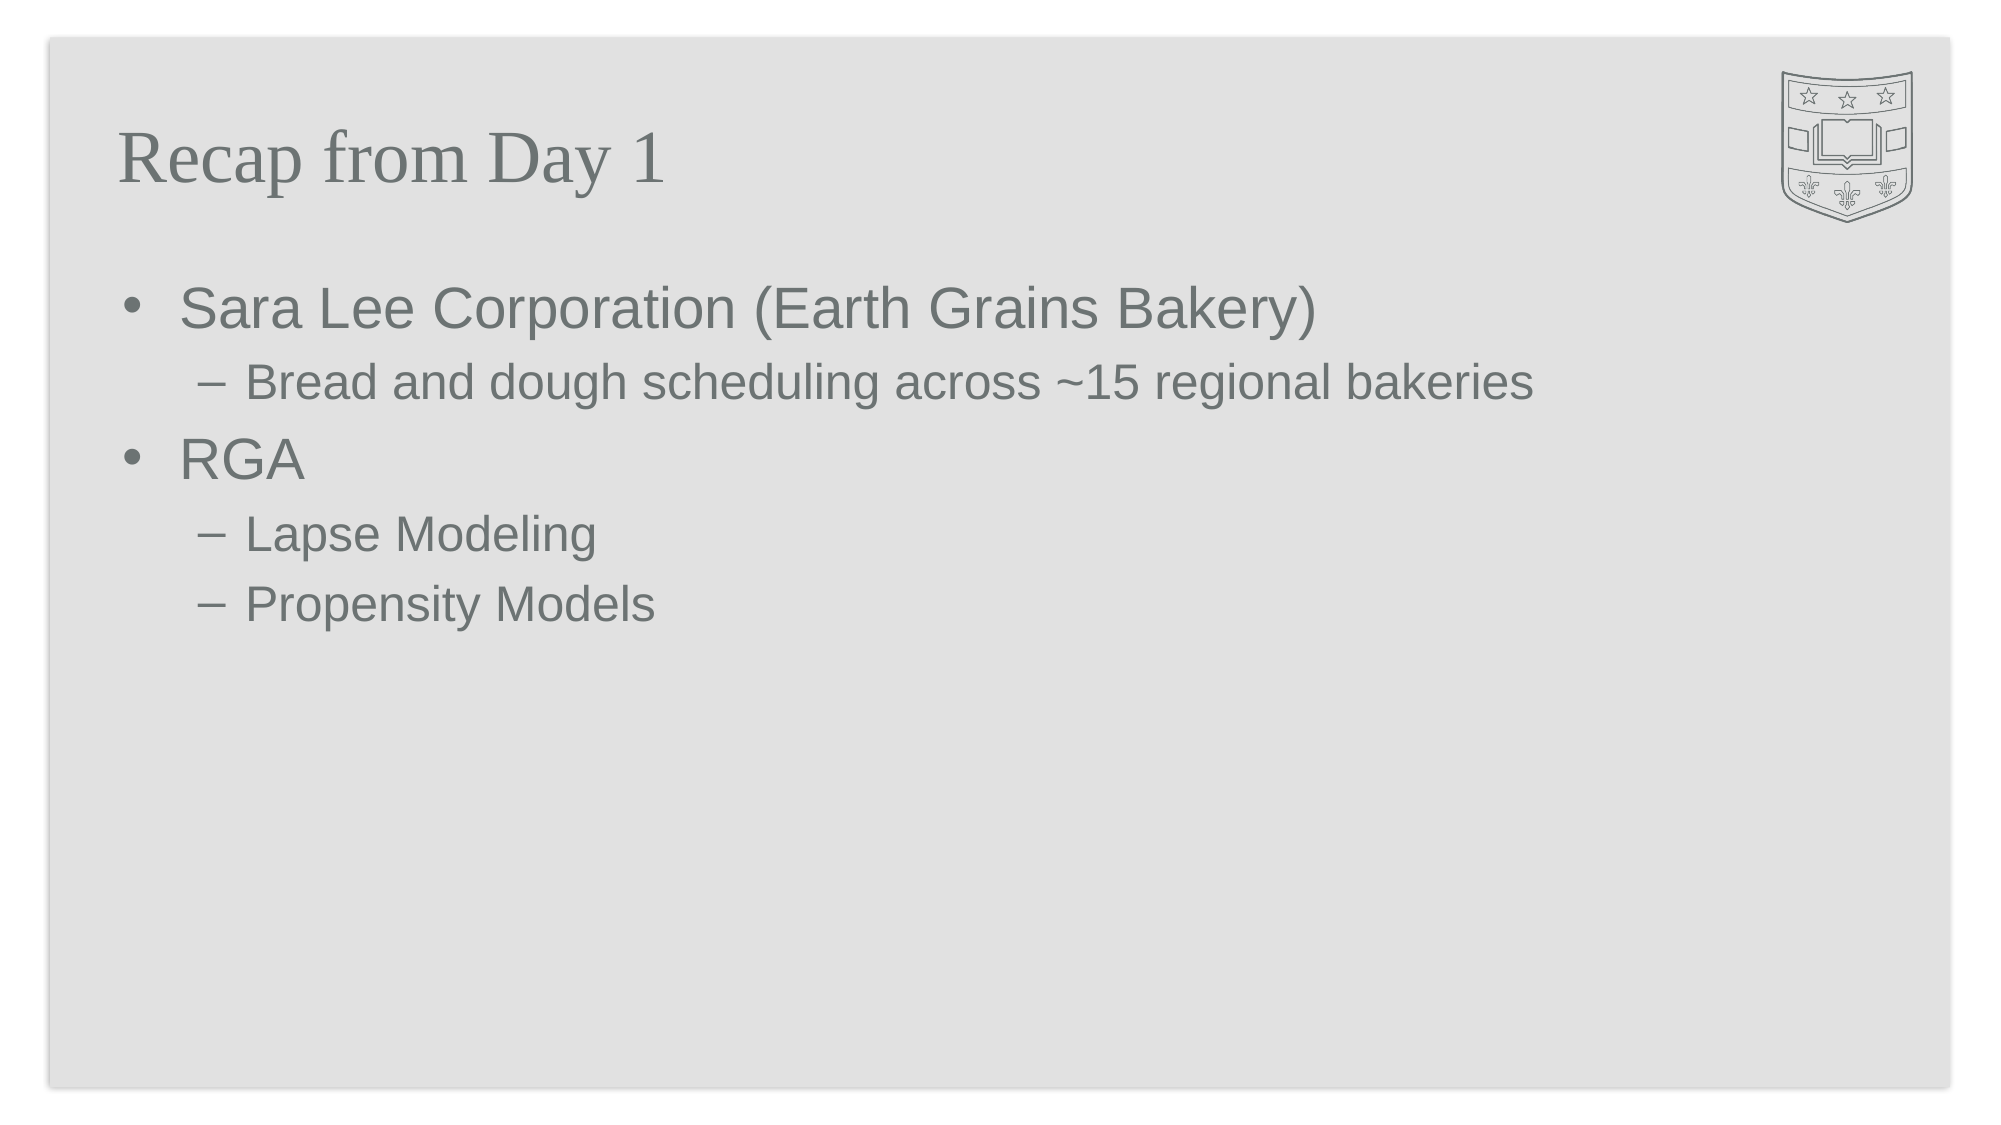

# Recap from Day 1
Sara Lee Corporation (Earth Grains Bakery)
Bread and dough scheduling across ~15 regional bakeries
RGA
Lapse Modeling
Propensity Models